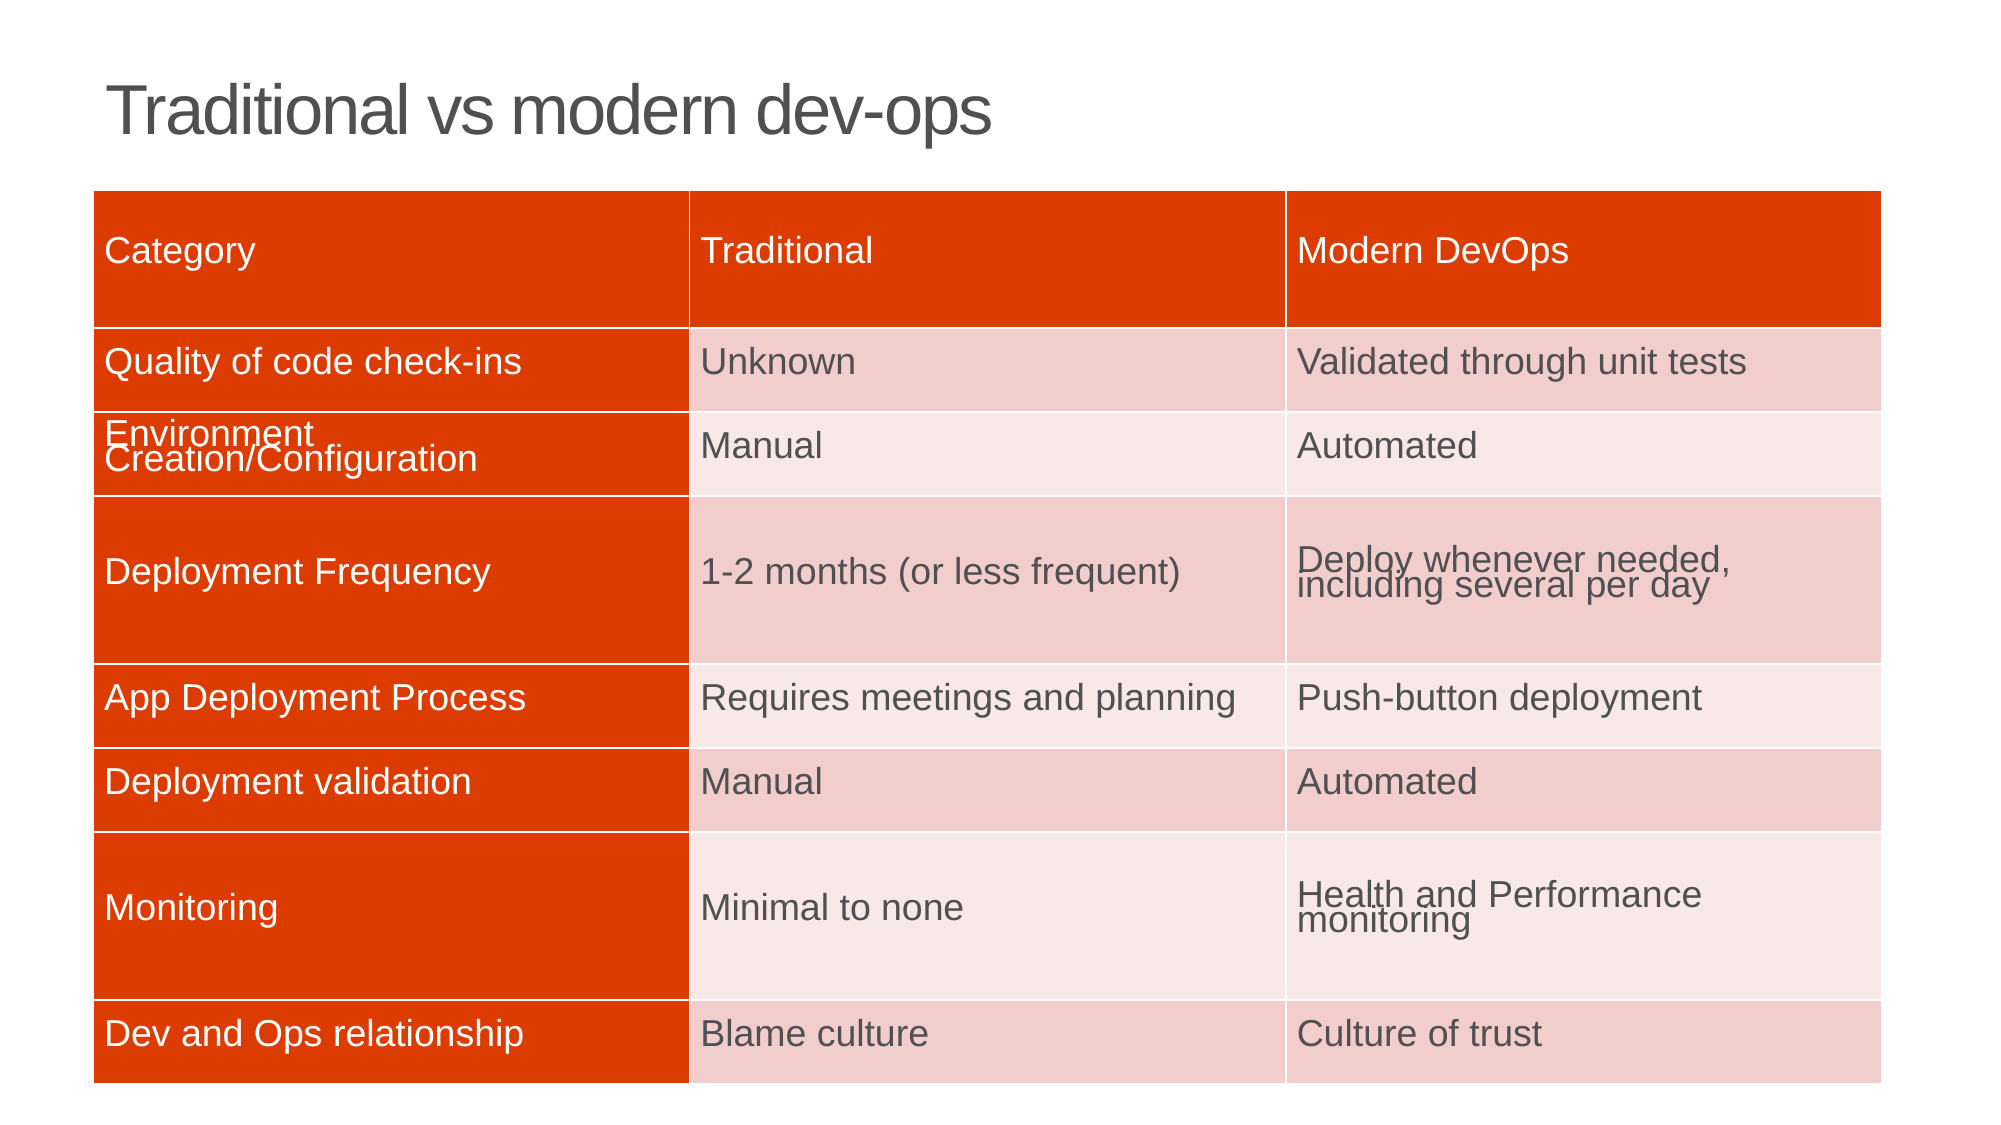

# Traditional vs modern dev-ops
| Category | Traditional | Modern DevOps |
| --- | --- | --- |
| Quality of code check-ins | Unknown | Validated through unit tests |
| Environment Creation/Configuration | Manual | Automated |
| Deployment Frequency | 1-2 months (or less frequent) | Deploy whenever needed, including several per day |
| App Deployment Process | Requires meetings and planning | Push-button deployment |
| Deployment validation | Manual | Automated |
| Monitoring | Minimal to none | Health and Performance monitoring |
| Dev and Ops relationship | Blame culture | Culture of trust |